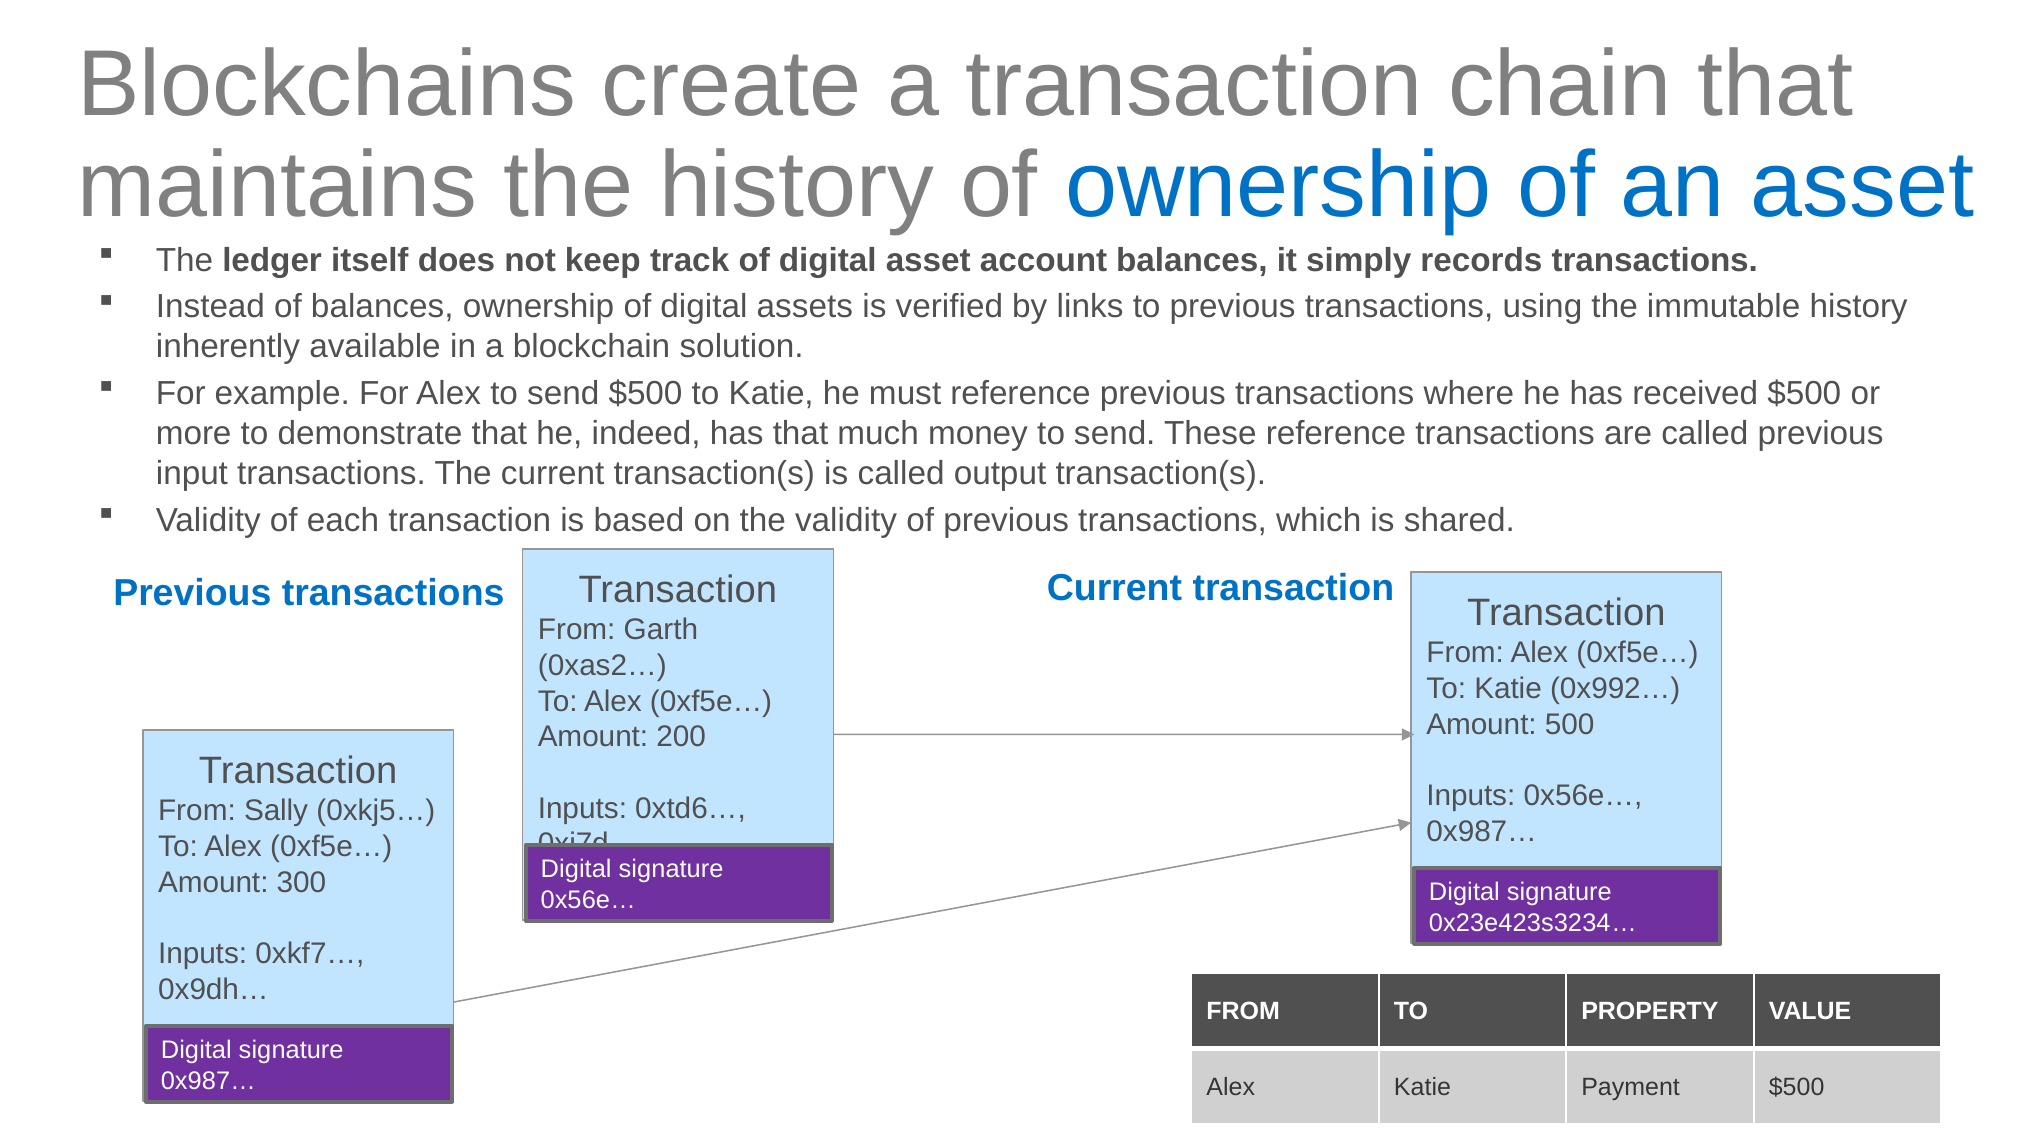

Blockchains create a transaction chain that maintains the history of ownership of an asset
The ledger itself does not keep track of digital asset account balances, it simply records transactions.
Instead of balances, ownership of digital assets is verified by links to previous transactions, using the immutable history inherently available in a blockchain solution.
For example. For Alex to send $500 to Katie, he must reference previous transactions where he has received $500 or more to demonstrate that he, indeed, has that much money to send. These reference transactions are called previous input transactions. The current transaction(s) is called output transaction(s).
Validity of each transaction is based on the validity of previous transactions, which is shared.
Transaction
From: Garth (0xas2…)
To: Alex (0xf5e…)
Amount: 200

Inputs: 0xtd6…, 0xj7d…

Digital signature 0x56e…
Current transaction
Previous transactions
Transaction
From: Alex (0xf5e…)
To: Katie (0x992…)
Amount: 500

Inputs: 0x56e…, 0x987…

Digital signature 0x23e423s3234…
Transaction
From: Sally (0xkj5…)
To: Alex (0xf5e…)
Amount: 300

Inputs: 0xkf7…, 0x9dh…

Digital signature 0x987…
| FROM | TO | PROPERTY | VALUE |
| --- | --- | --- | --- |
| Alex | Katie | Payment | $500 |